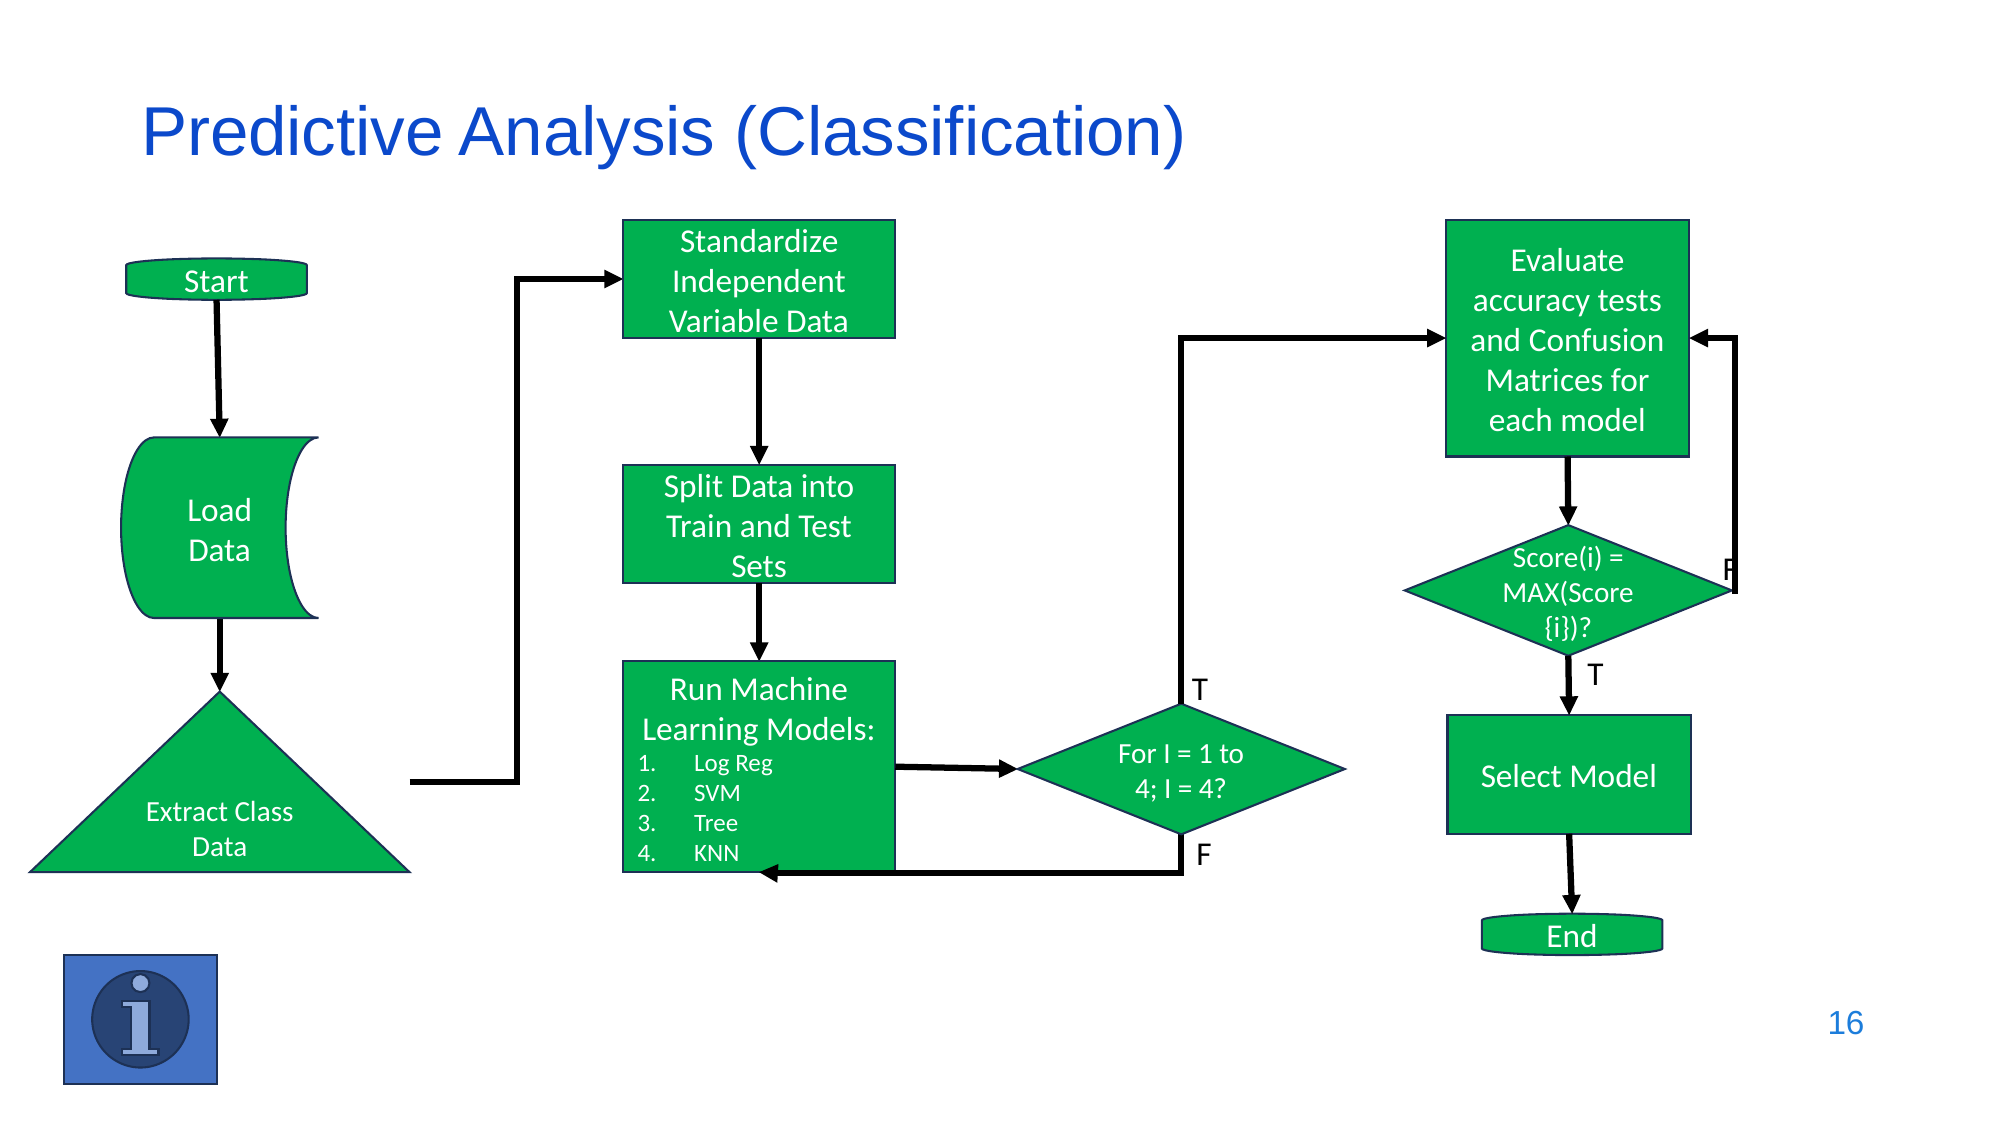

Predictive Analysis (Classification)
Start
Standardize Independent Variable Data
Evaluate accuracy tests and Confusion Matrices for each model
Load Data
Split Data into Train and Test Sets
Score(i) = MAX(Score{i})?
F
T
T
Run Machine Learning Models:
Log Reg
SVM
Tree
KNN
Extract Class Data
For I = 1 to 4; I = 4?
Select Model
F
End

16